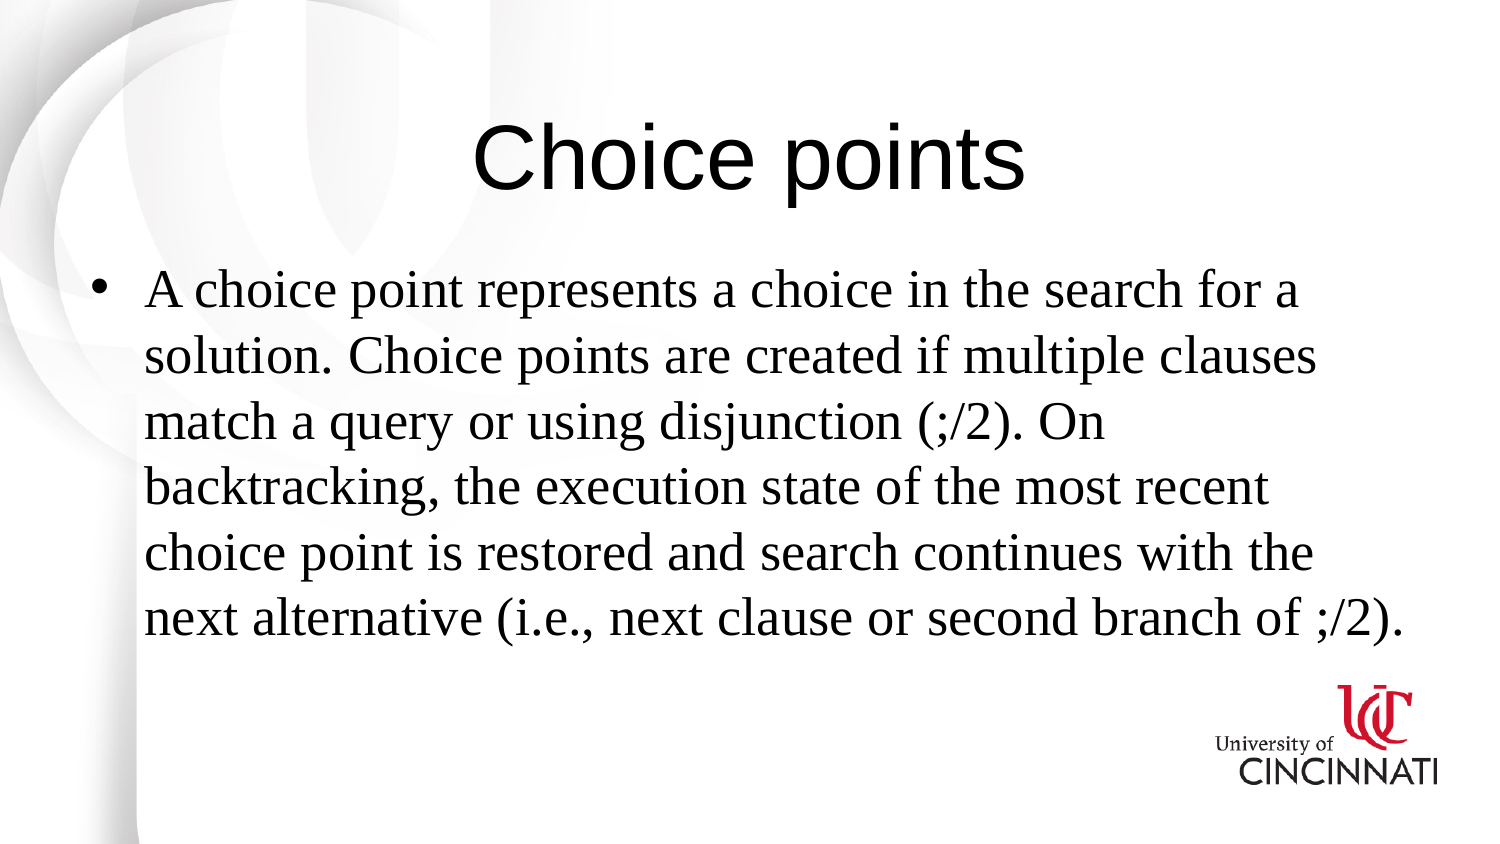

# Choice points
A choice point represents a choice in the search for a solution. Choice points are created if multiple clauses match a query or using disjunction (;/2). On backtracking, the execution state of the most recent choice point is restored and search continues with the next alternative (i.e., next clause or second branch of ;/2).